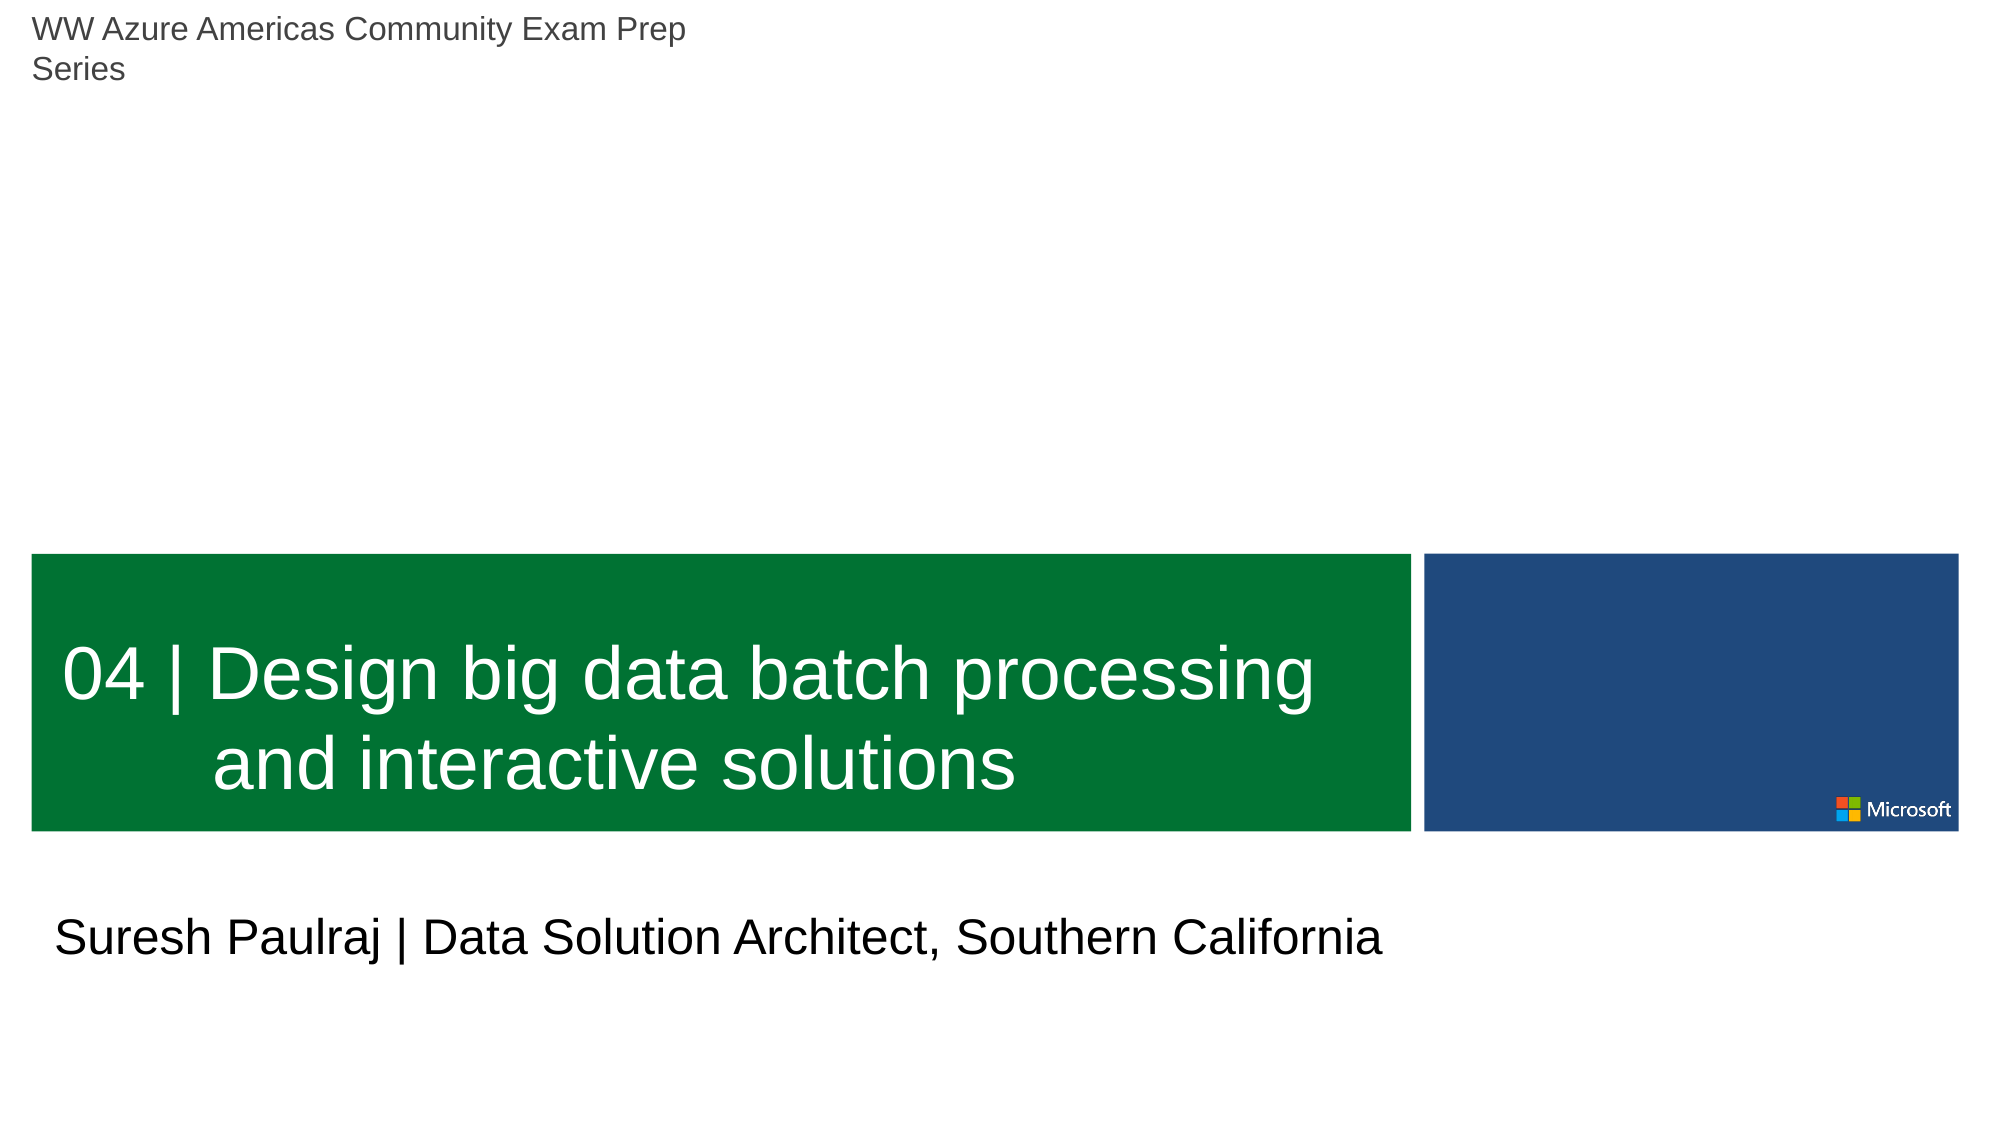

04 | Design big data batch processing and interactive solutions
Suresh Paulraj | Data Solution Architect, Southern California